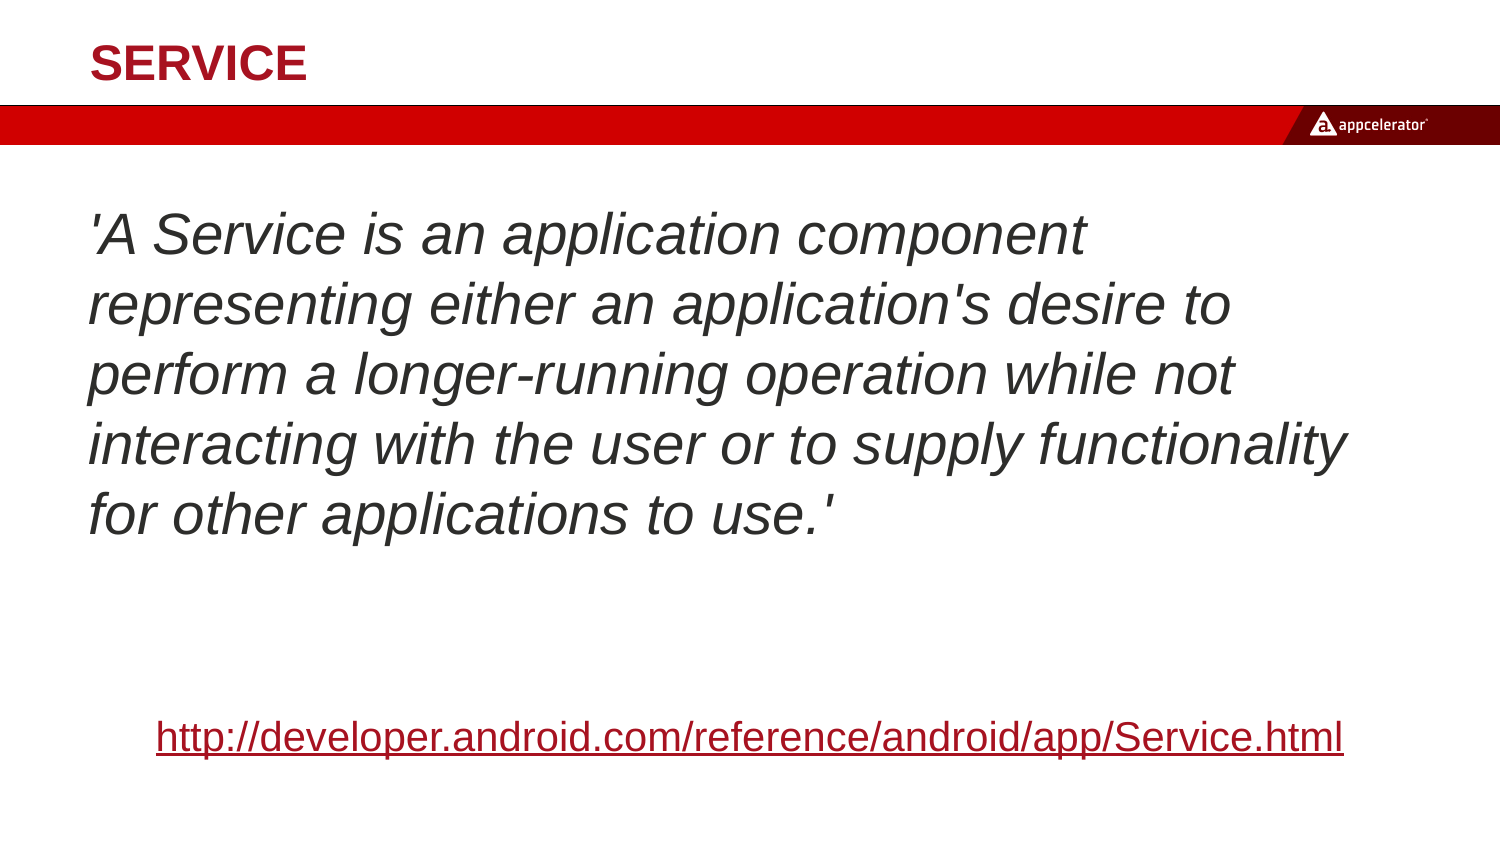

# Service
'A Service is an application component representing either an application's desire to perform a longer-running operation while not interacting with the user or to supply functionality for other applications to use.'

http://developer.android.com/reference/android/app/Service.html